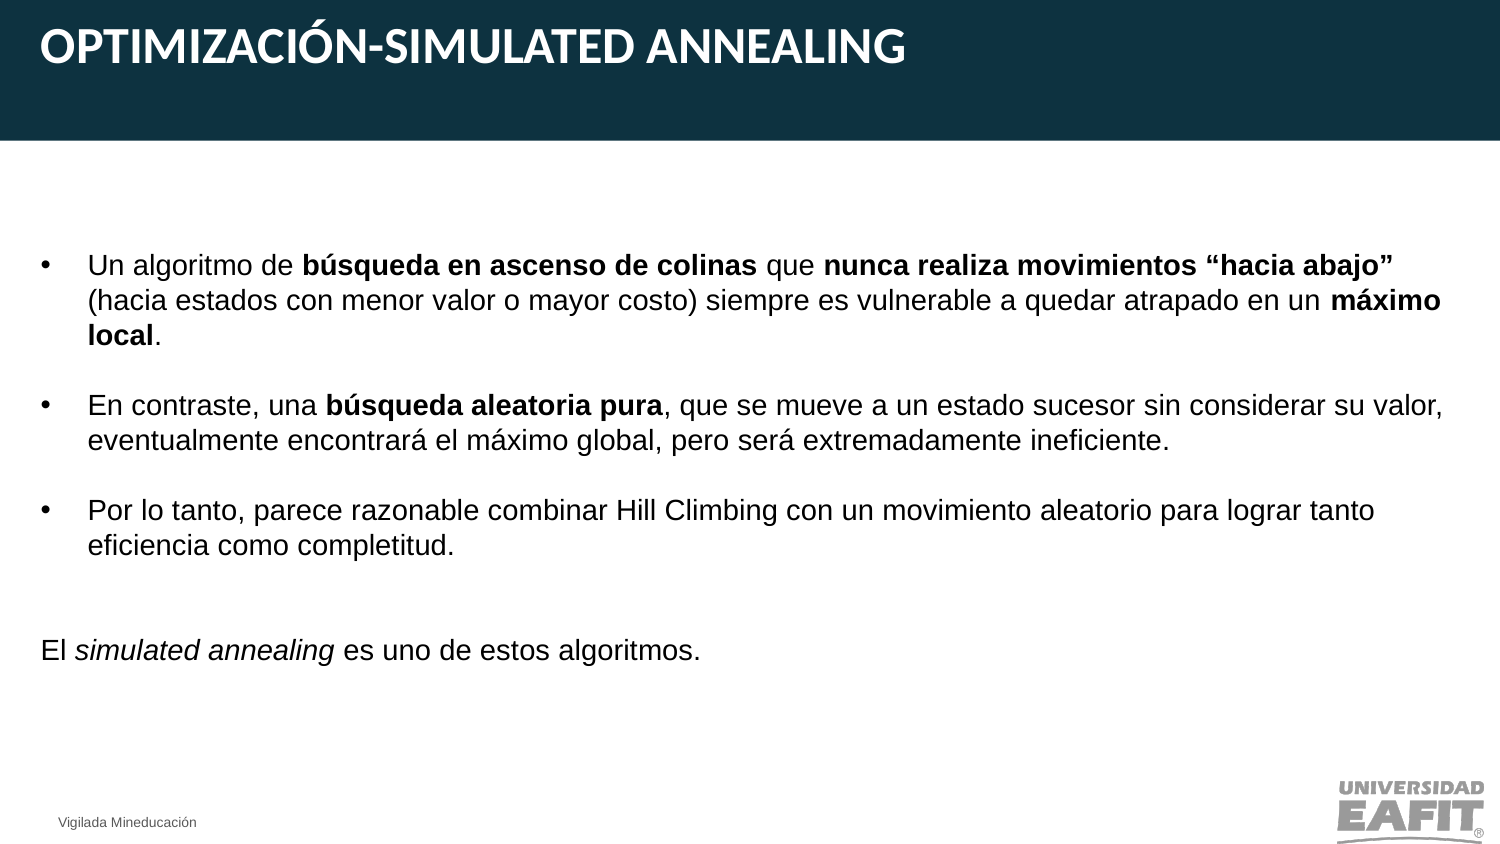

OPTIMIZACIÓN-SIMULATED ANNEALING
Un algoritmo de búsqueda en ascenso de colinas que nunca realiza movimientos “hacia abajo” (hacia estados con menor valor o mayor costo) siempre es vulnerable a quedar atrapado en un máximo local.

En contraste, una búsqueda aleatoria pura, que se mueve a un estado sucesor sin considerar su valor, eventualmente encontrará el máximo global, pero será extremadamente ineficiente.

Por lo tanto, parece razonable combinar Hill Climbing con un movimiento aleatorio para lograr tanto eficiencia como completitud.

El simulated annealing es uno de estos algoritmos.